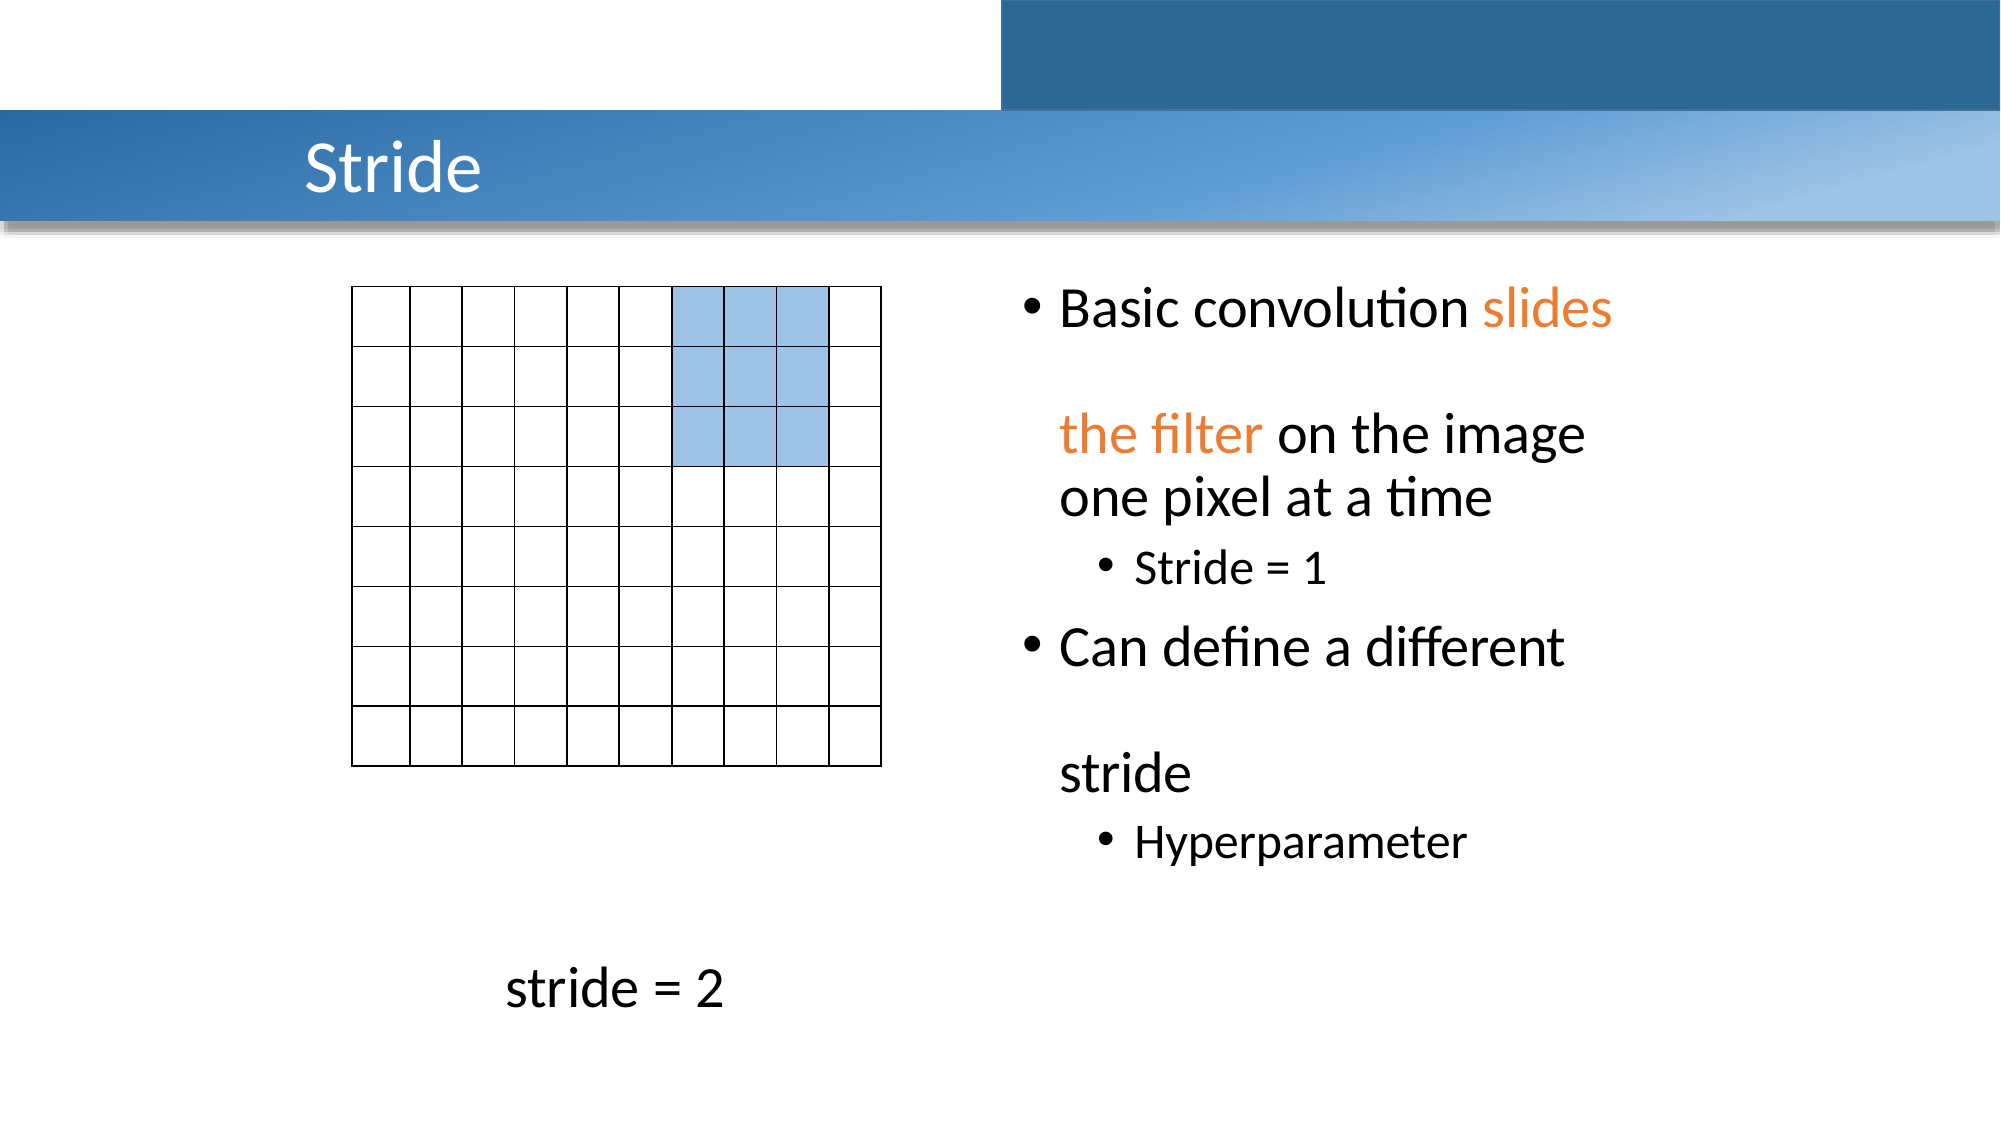

Stride
Basic convolution slides 	the filter on the image 	one pixel at a time
Stride = 1
Can define a different 	stride
Hyperparameter

stride = 2
|  |  |  |  |  |  |  |  |  |  |
| --- | --- | --- | --- | --- | --- | --- | --- | --- | --- |
|  |  |  |  |  |  |  |  |  |  |
|  |  |  |  |  |  |  |  |  |  |
|  |  |  |  |  |  |  |  |  |  |
|  |  |  |  |  |  |  |  |  |  |
|  |  |  |  |  |  |  |  |  |  |
|  |  |  |  |  |  |  |  |  |  |
|  |  |  |  |  |  |  |  |  |  |